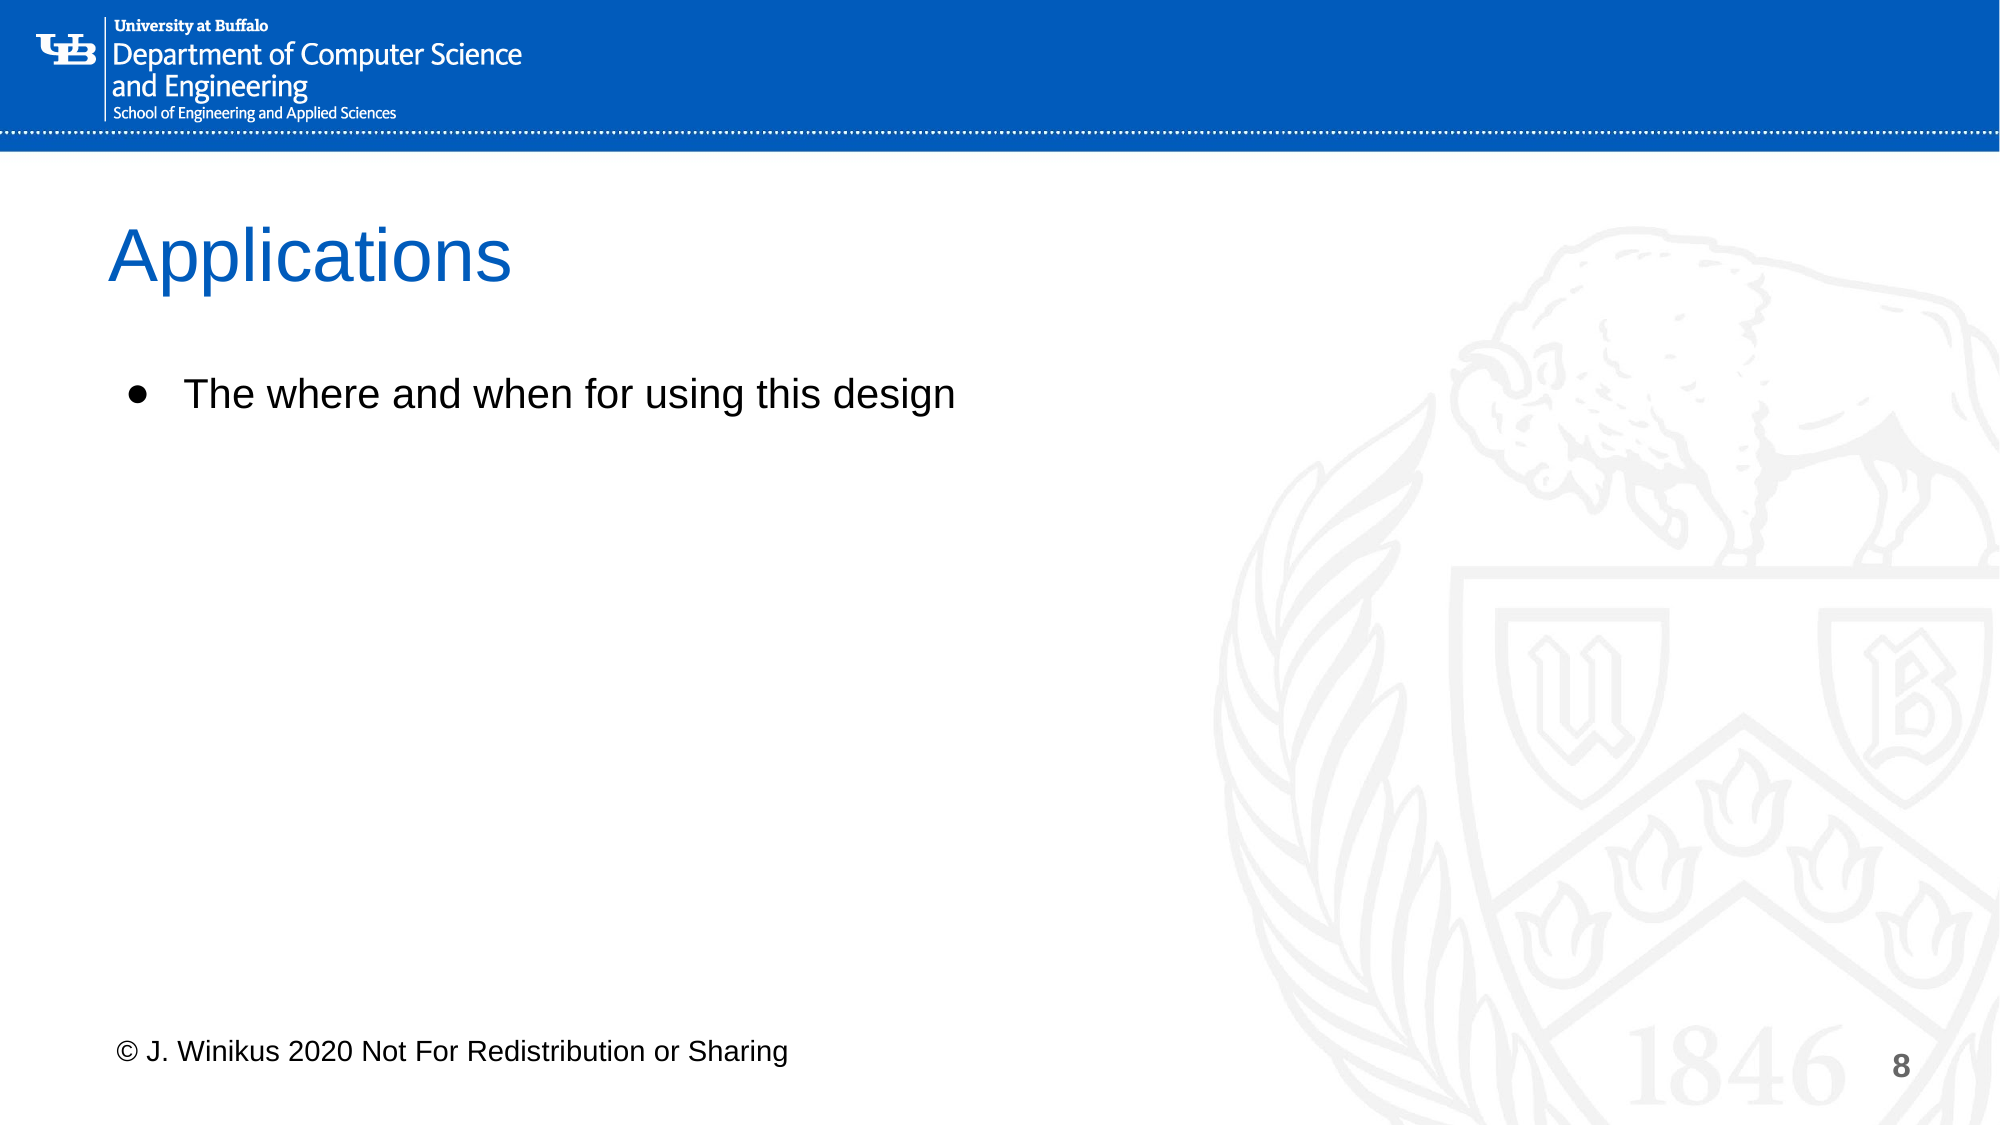

# Applications
The where and when for using this design